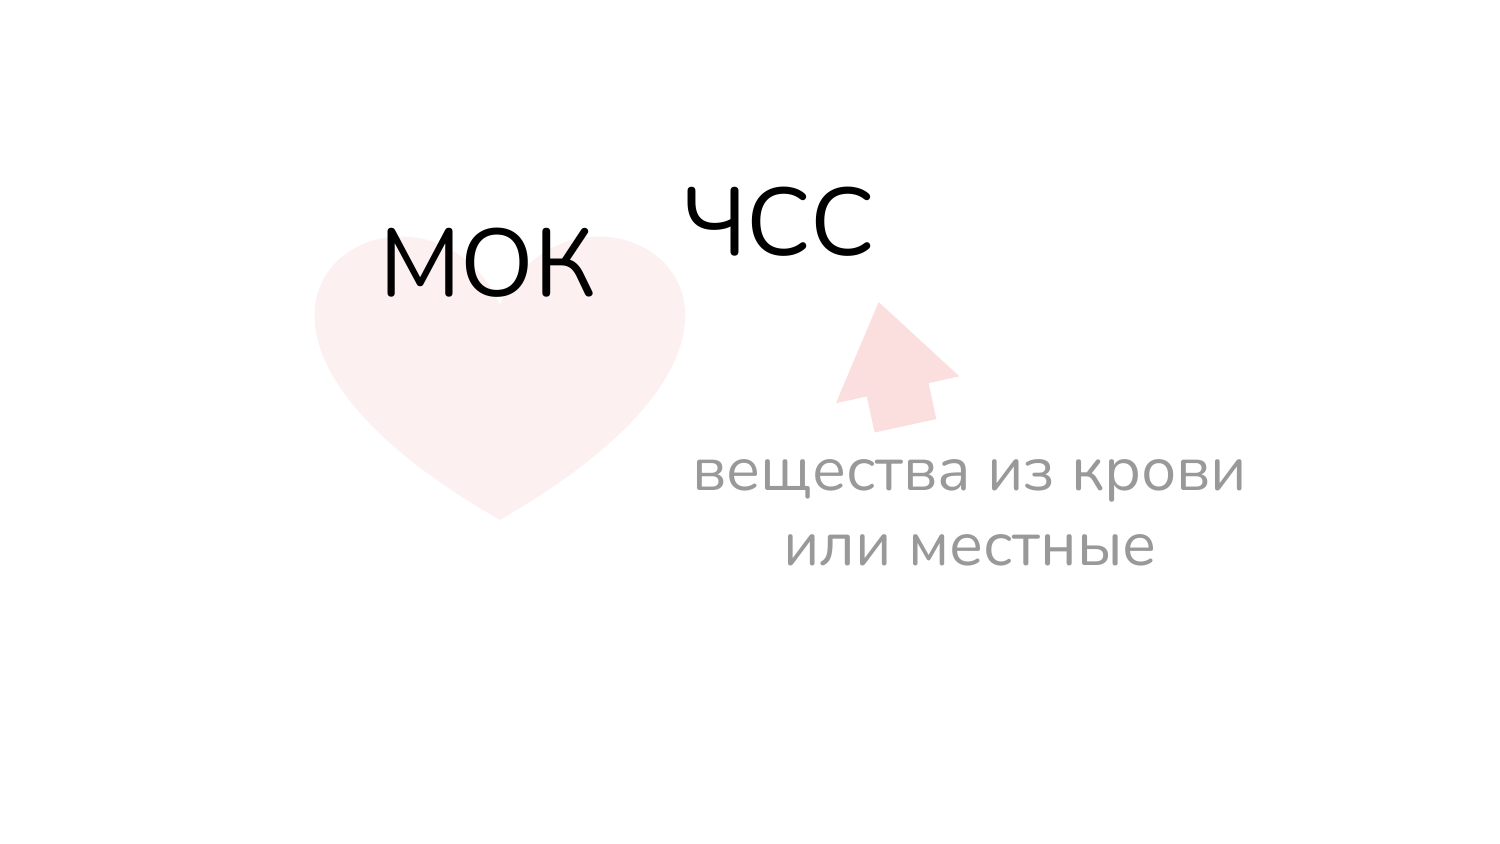

ЧСС

# МОК

вещества из крови или местные